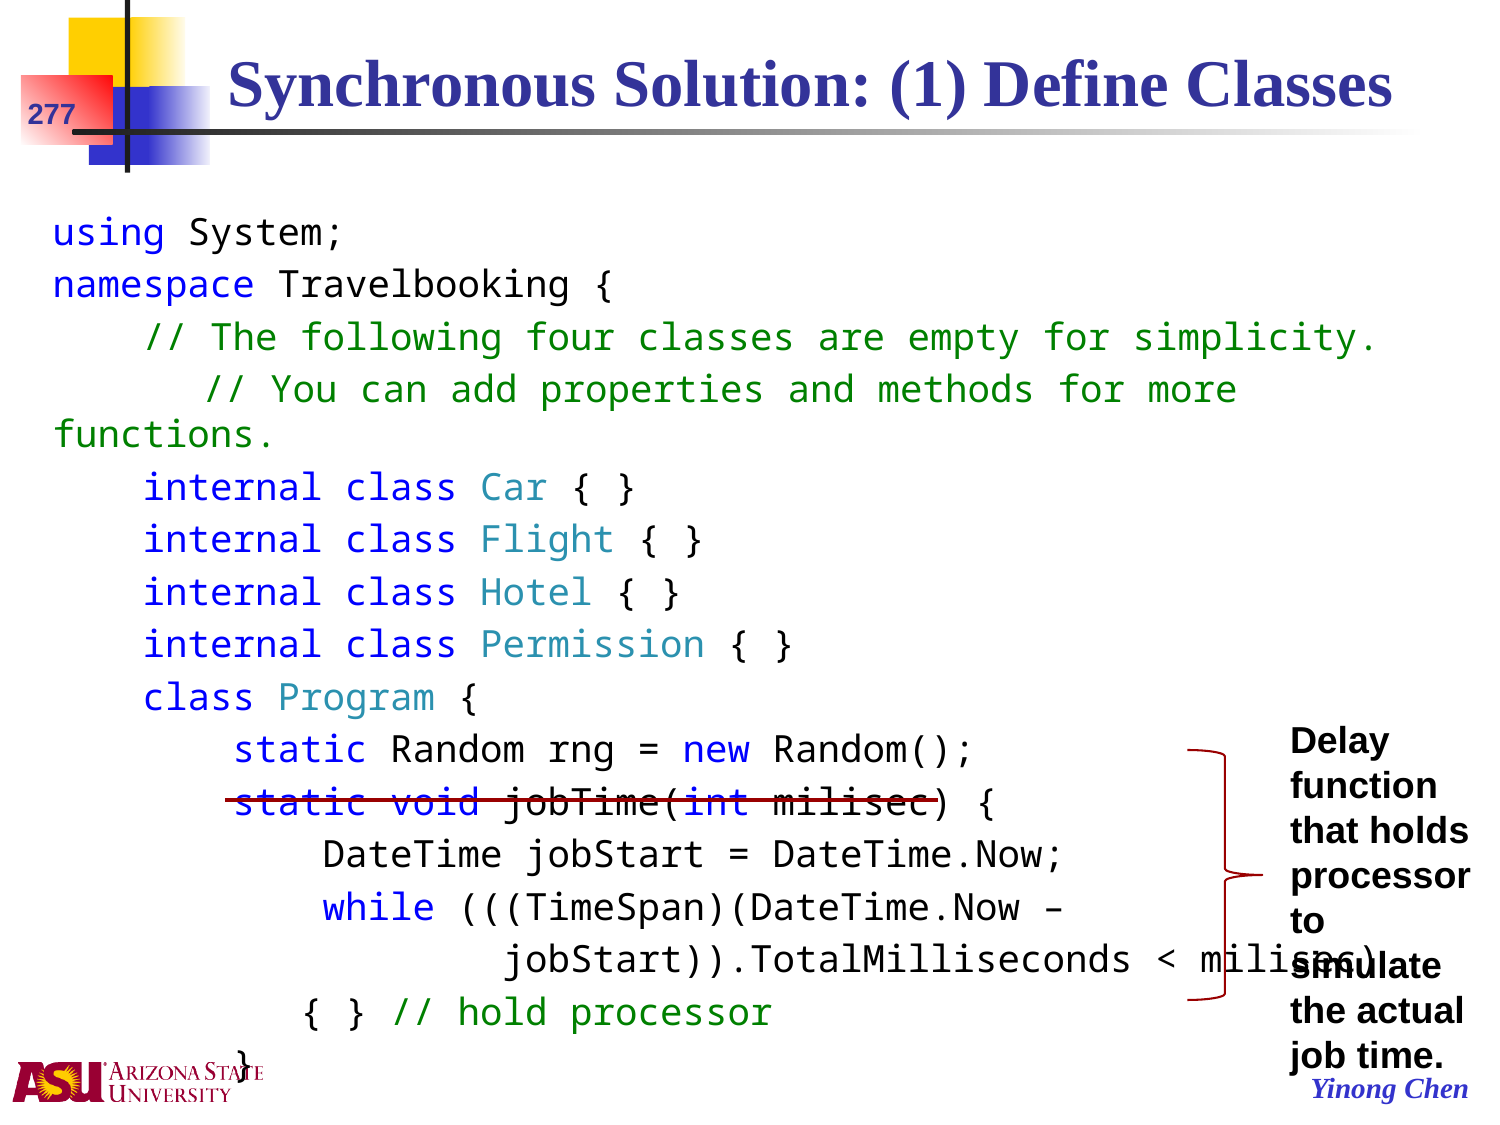

# Synchronous Solution: (1) Define Classes
277
using System;
namespace Travelbooking {
    // The following four classes are empty for simplicity.
	// You can add properties and methods for more functions.
    internal class Car { }
    internal class Flight { }
    internal class Hotel { }
    internal class Permission { }
    class Program {
        static Random rng = new Random();
        static void jobTime(int milisec) {
            DateTime jobStart = DateTime.Now;
            while (((TimeSpan)(DateTime.Now –
		 	jobStart)).TotalMilliseconds < milisec)
           { } // hold processor
        }
Delay function that holds processor to simulate the actual job time.